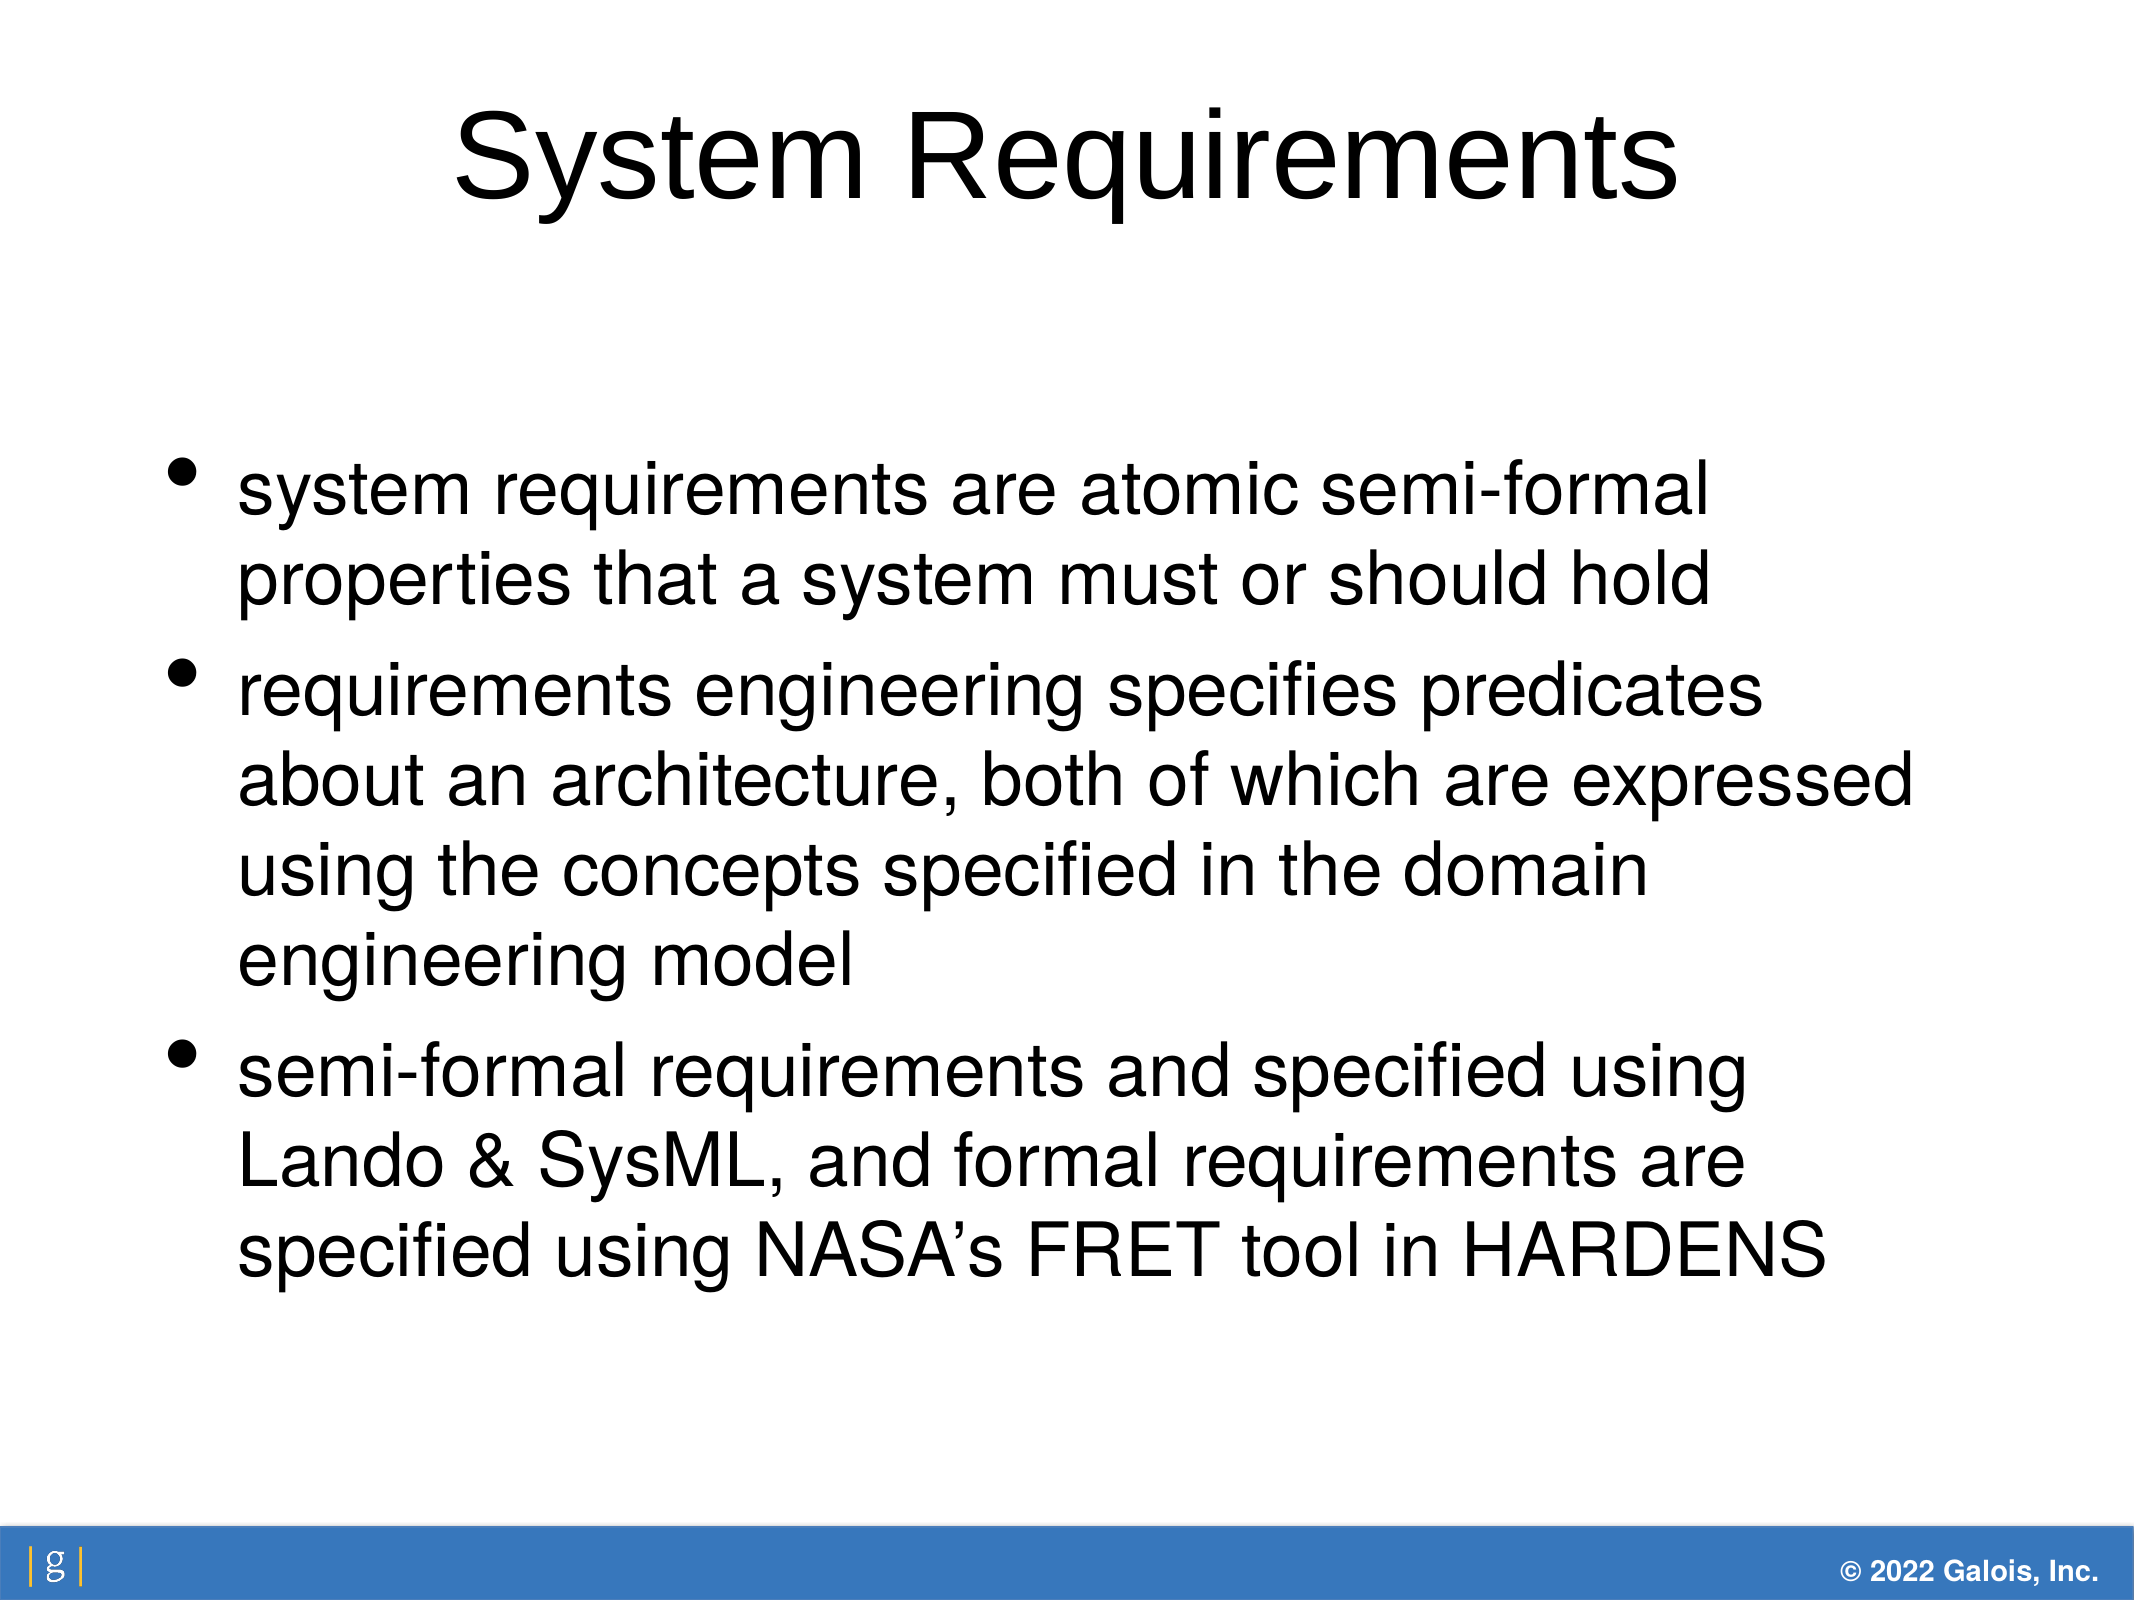

System Requirements
system requirements are atomic semi-formal properties that a system must or should hold
requirements engineering specifies predicates about an architecture, both of which are expressed using the concepts specified in the domain engineering model
semi-formal requirements and specified using Lando & SysML, and formal requirements are specified using NASA’s FRET tool in HARDENS
90